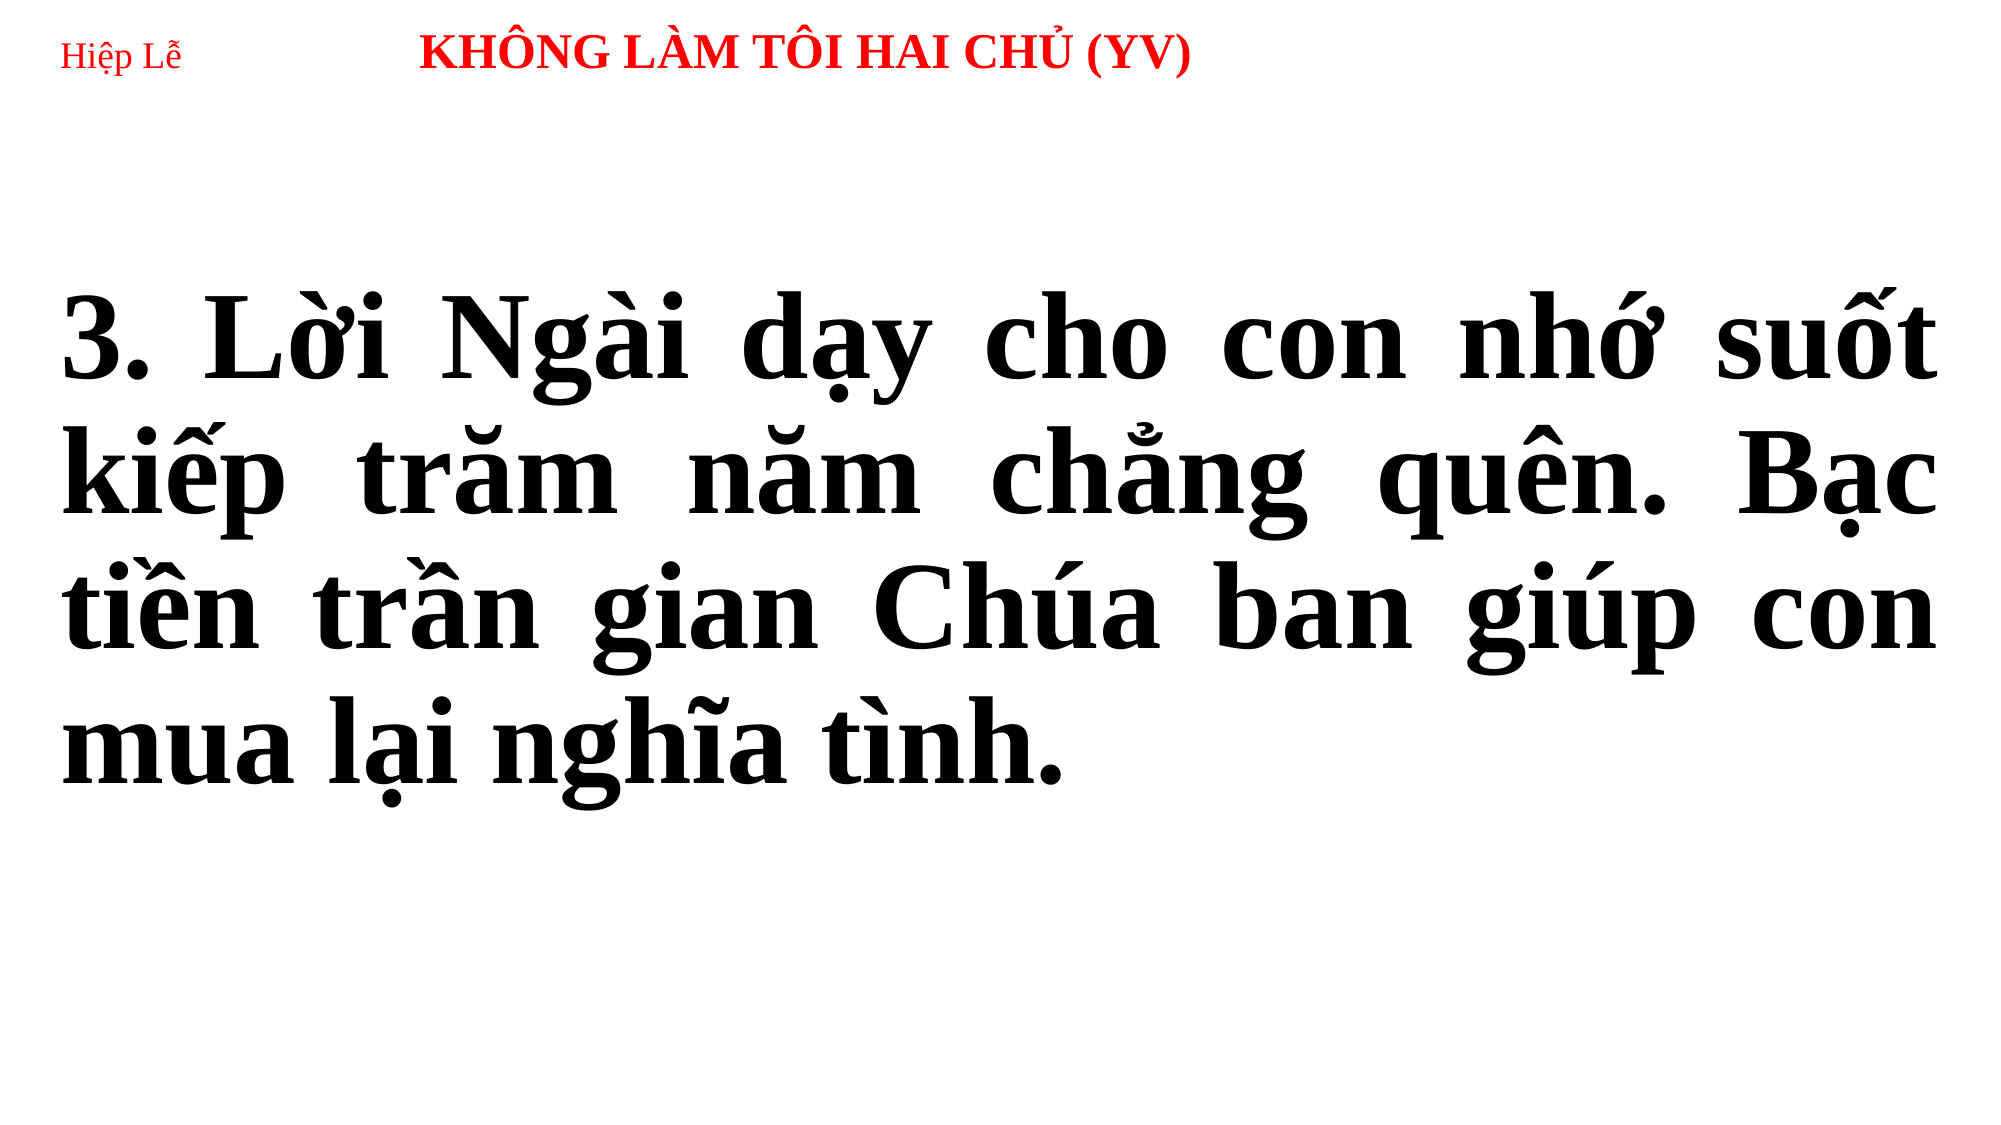

# Hiệp Lễ                         KHÔNG LÀM TÔI HAI CHỦ (YV)
3. Lời Ngài dạy cho con nhớ suốt kiếp trăm năm chẳng quên. Bạc tiền trần gian Chúa ban giúp con mua lại nghĩa tình.